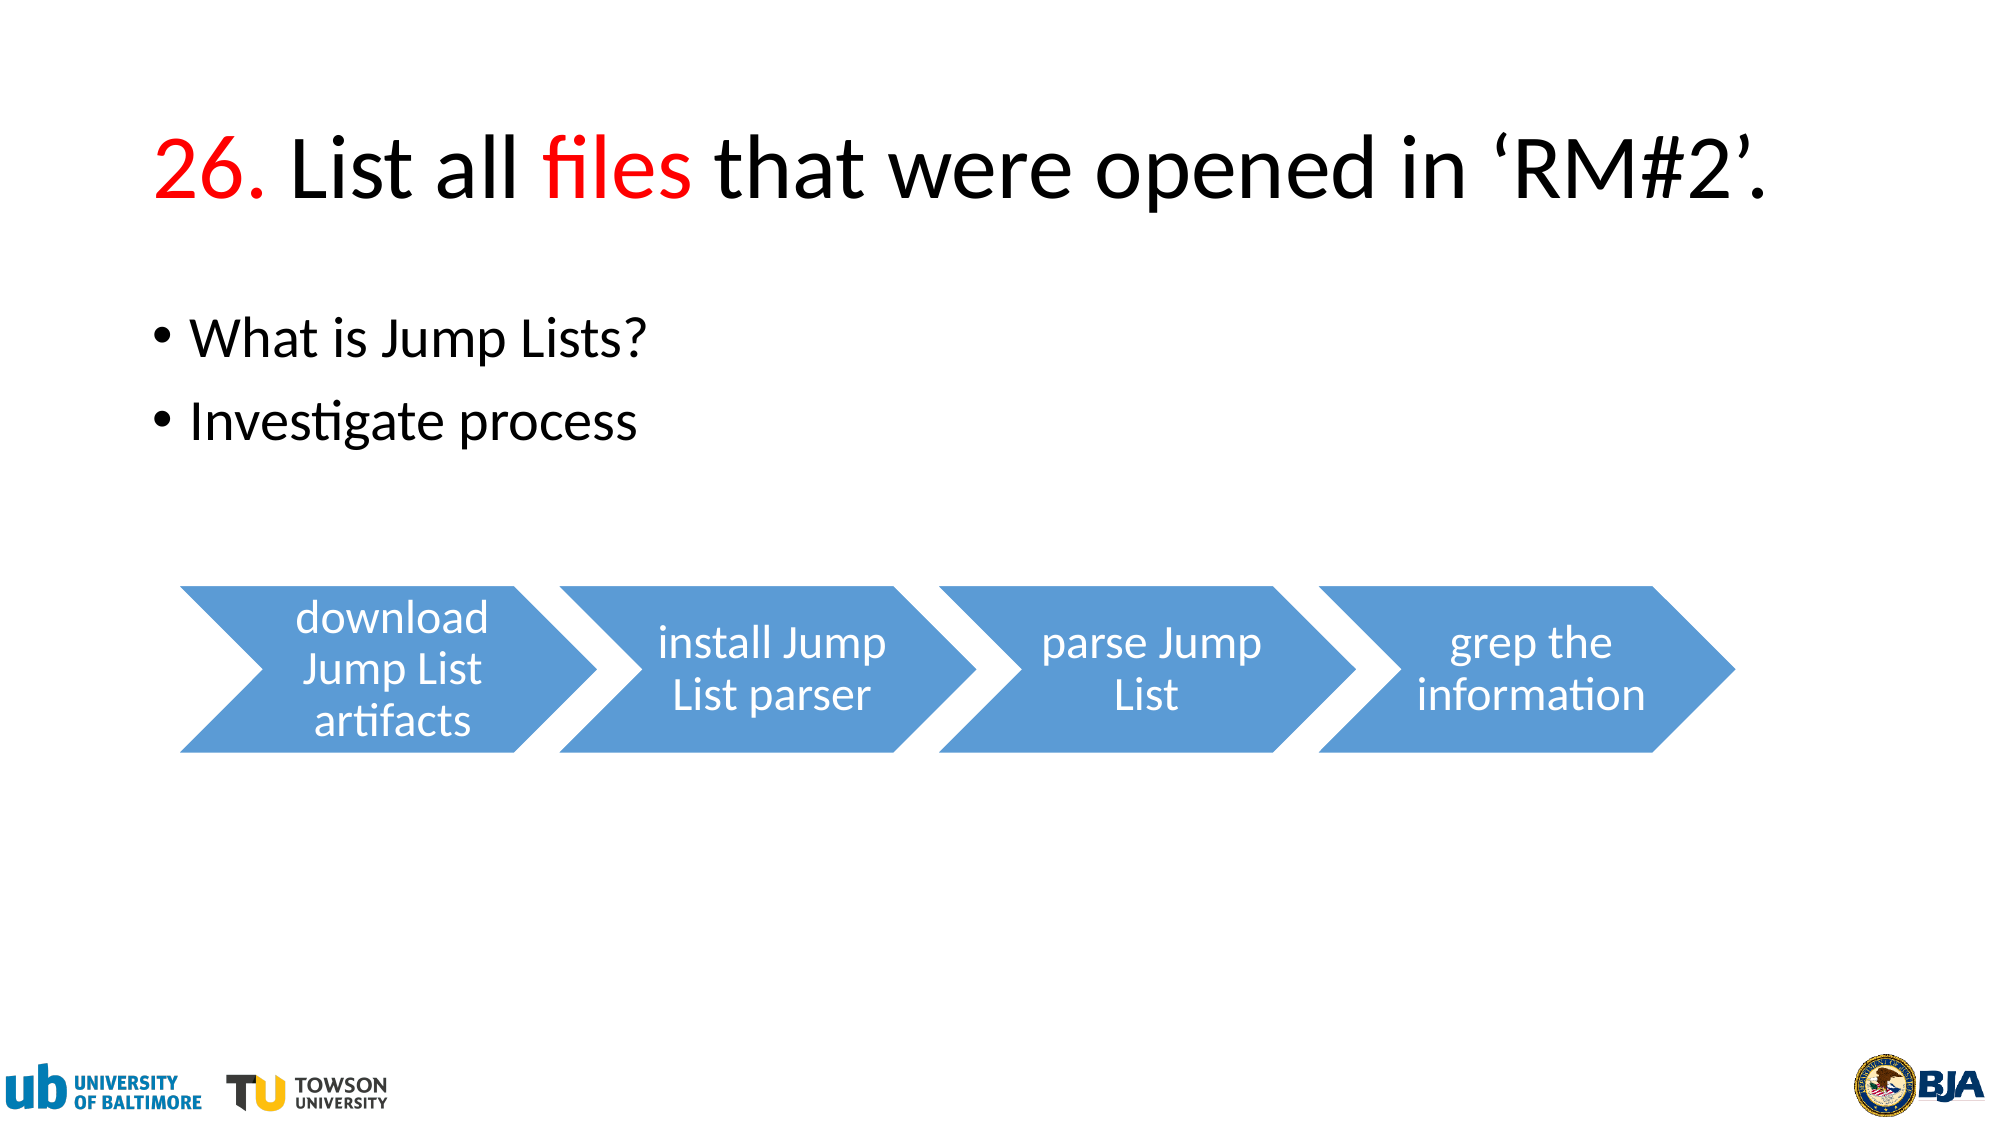

# 26. List all files that were opened in ‘RM#2’.
What is Jump Lists?
Investigate process

download Jump List artifacts
install Jump List parser
parse Jump List
grep the information